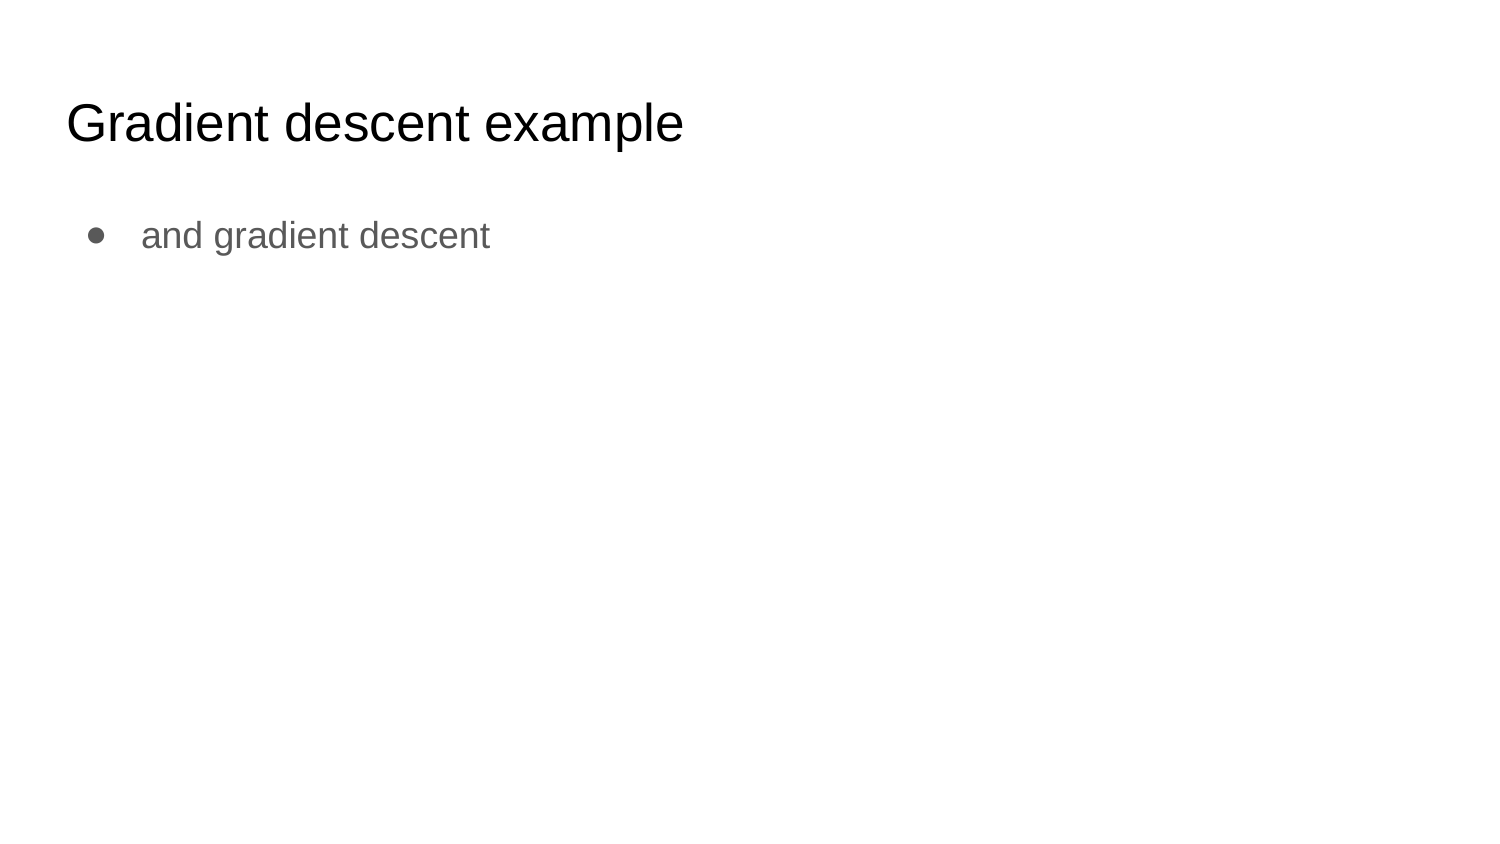

# Gradient descent example
and gradient descent